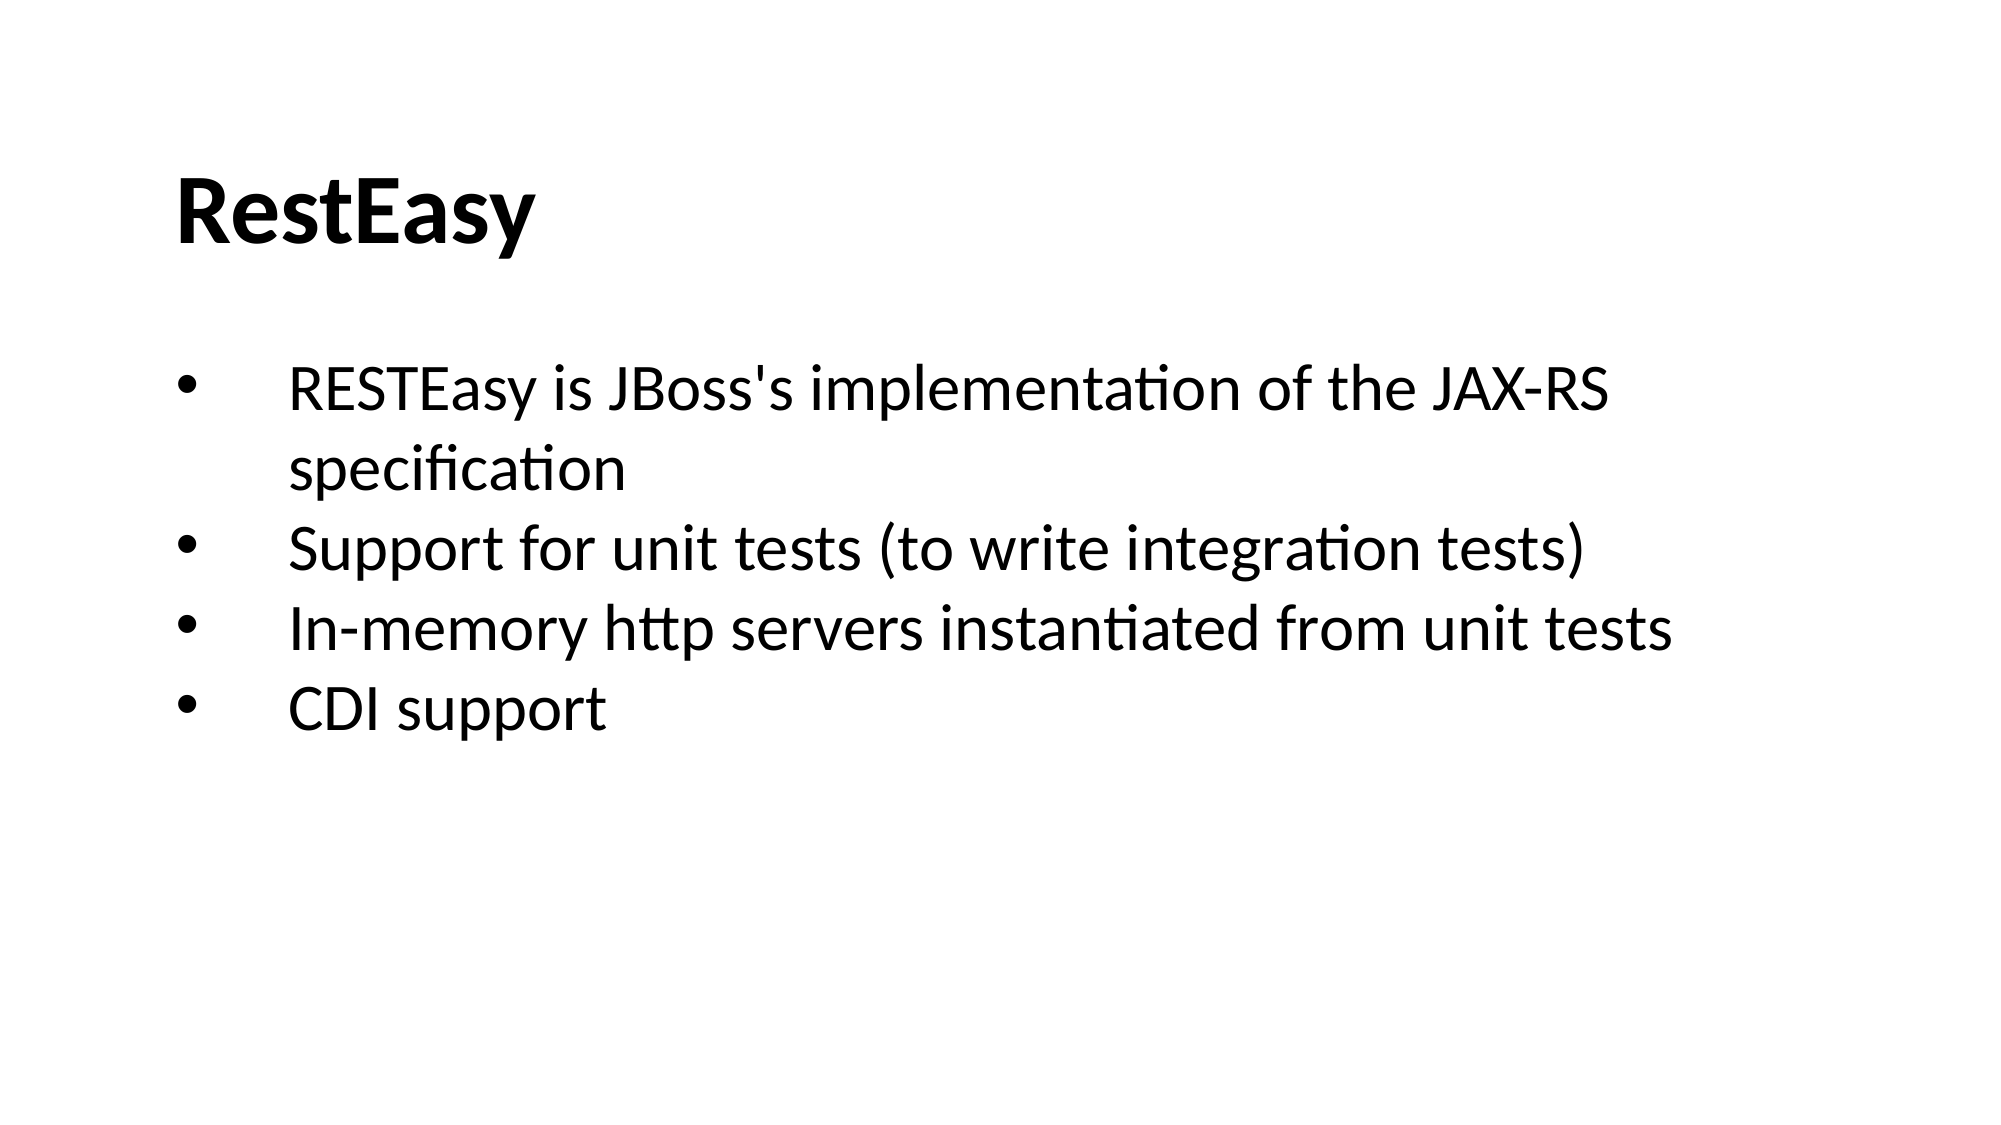

RestEasy

RESTEasy is JBoss's implementation of the JAX-RS specification
Support for unit tests (to write integration tests)
In-memory http servers instantiated from unit tests
CDI support